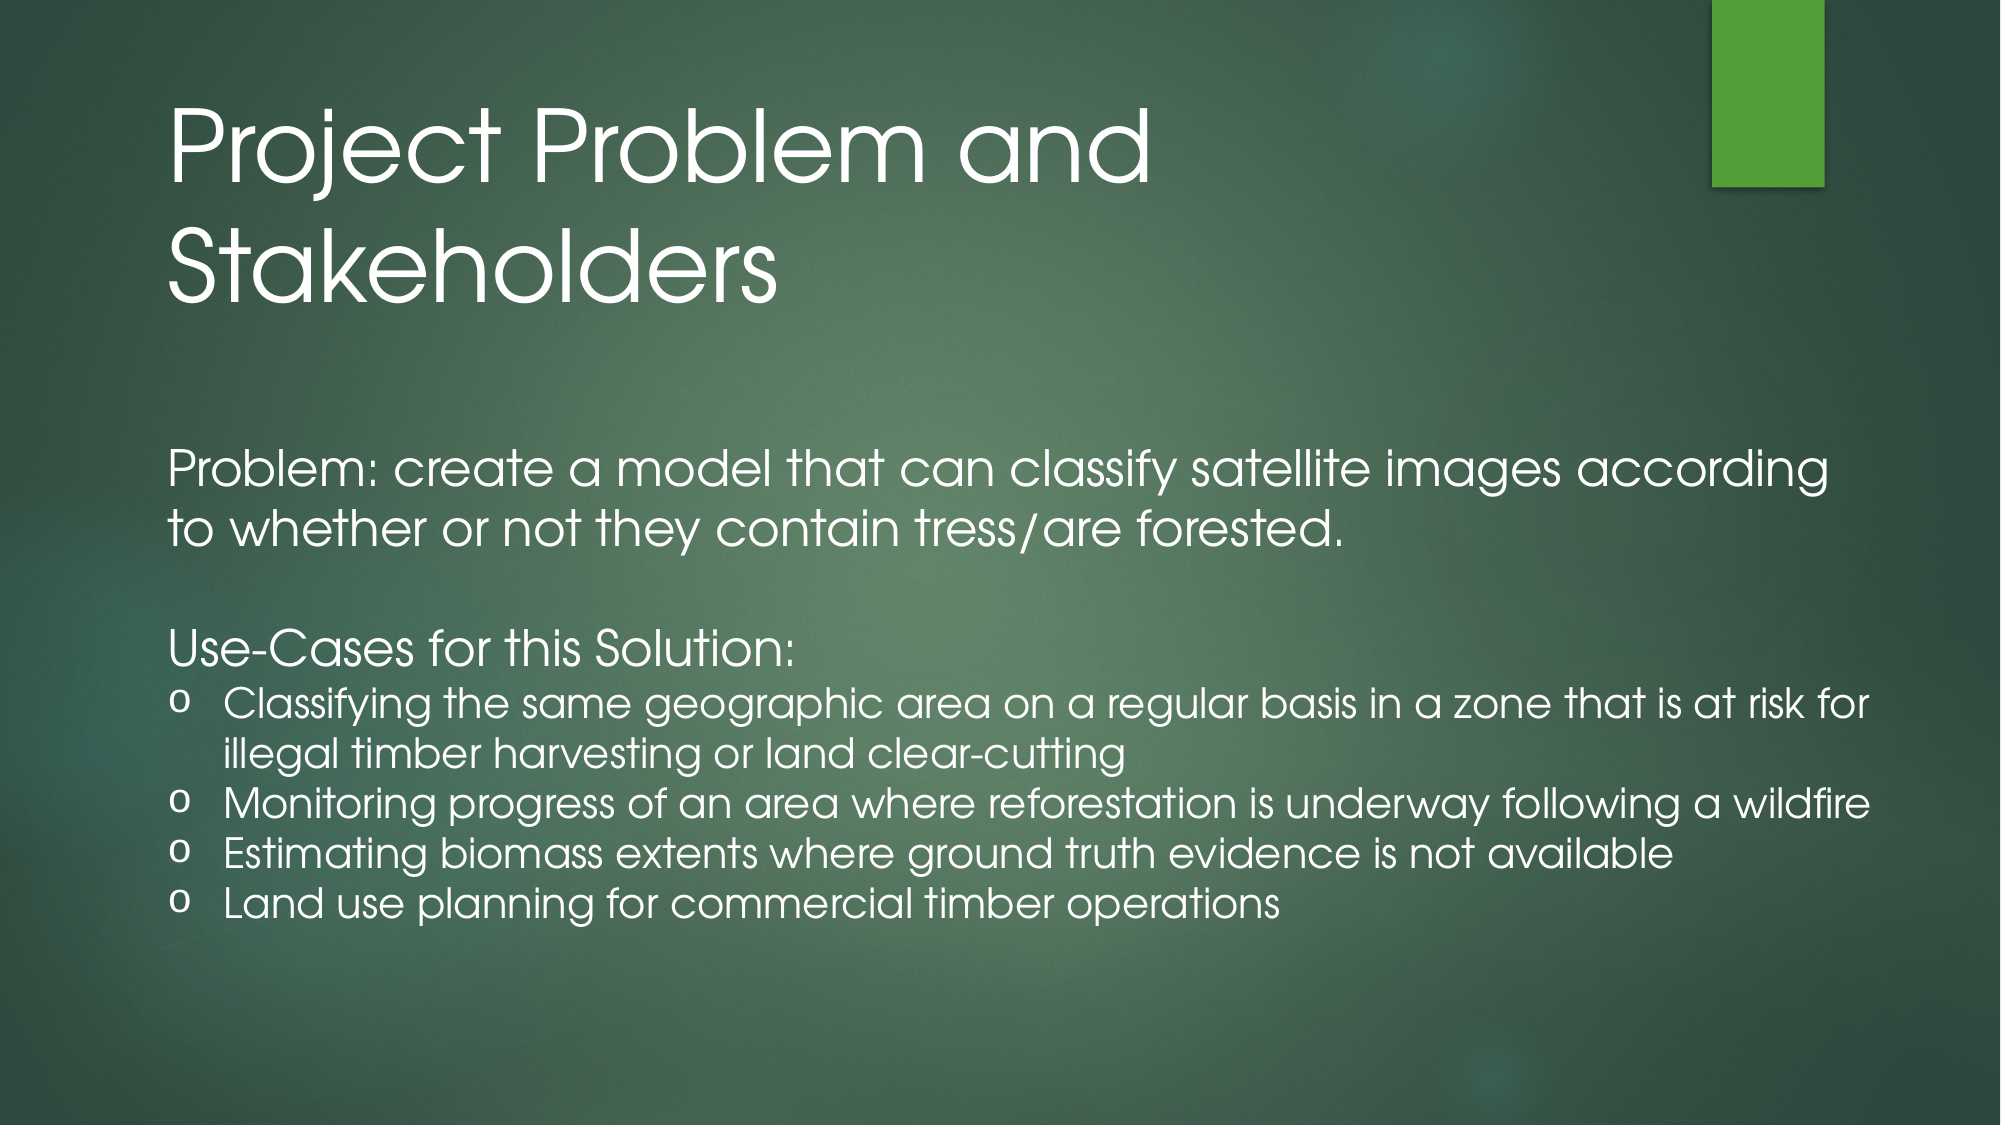

# Project Problem and Stakeholders
Problem: create a model that can classify satellite images according to whether or not they contain tress/are forested.

Use-Cases for this Solution:
Classifying the same geographic area on a regular basis in a zone that is at risk for illegal timber harvesting or land clear-cutting
Monitoring progress of an area where reforestation is underway following a wildfire
Estimating biomass extents where ground truth evidence is not available
Land use planning for commercial timber operations